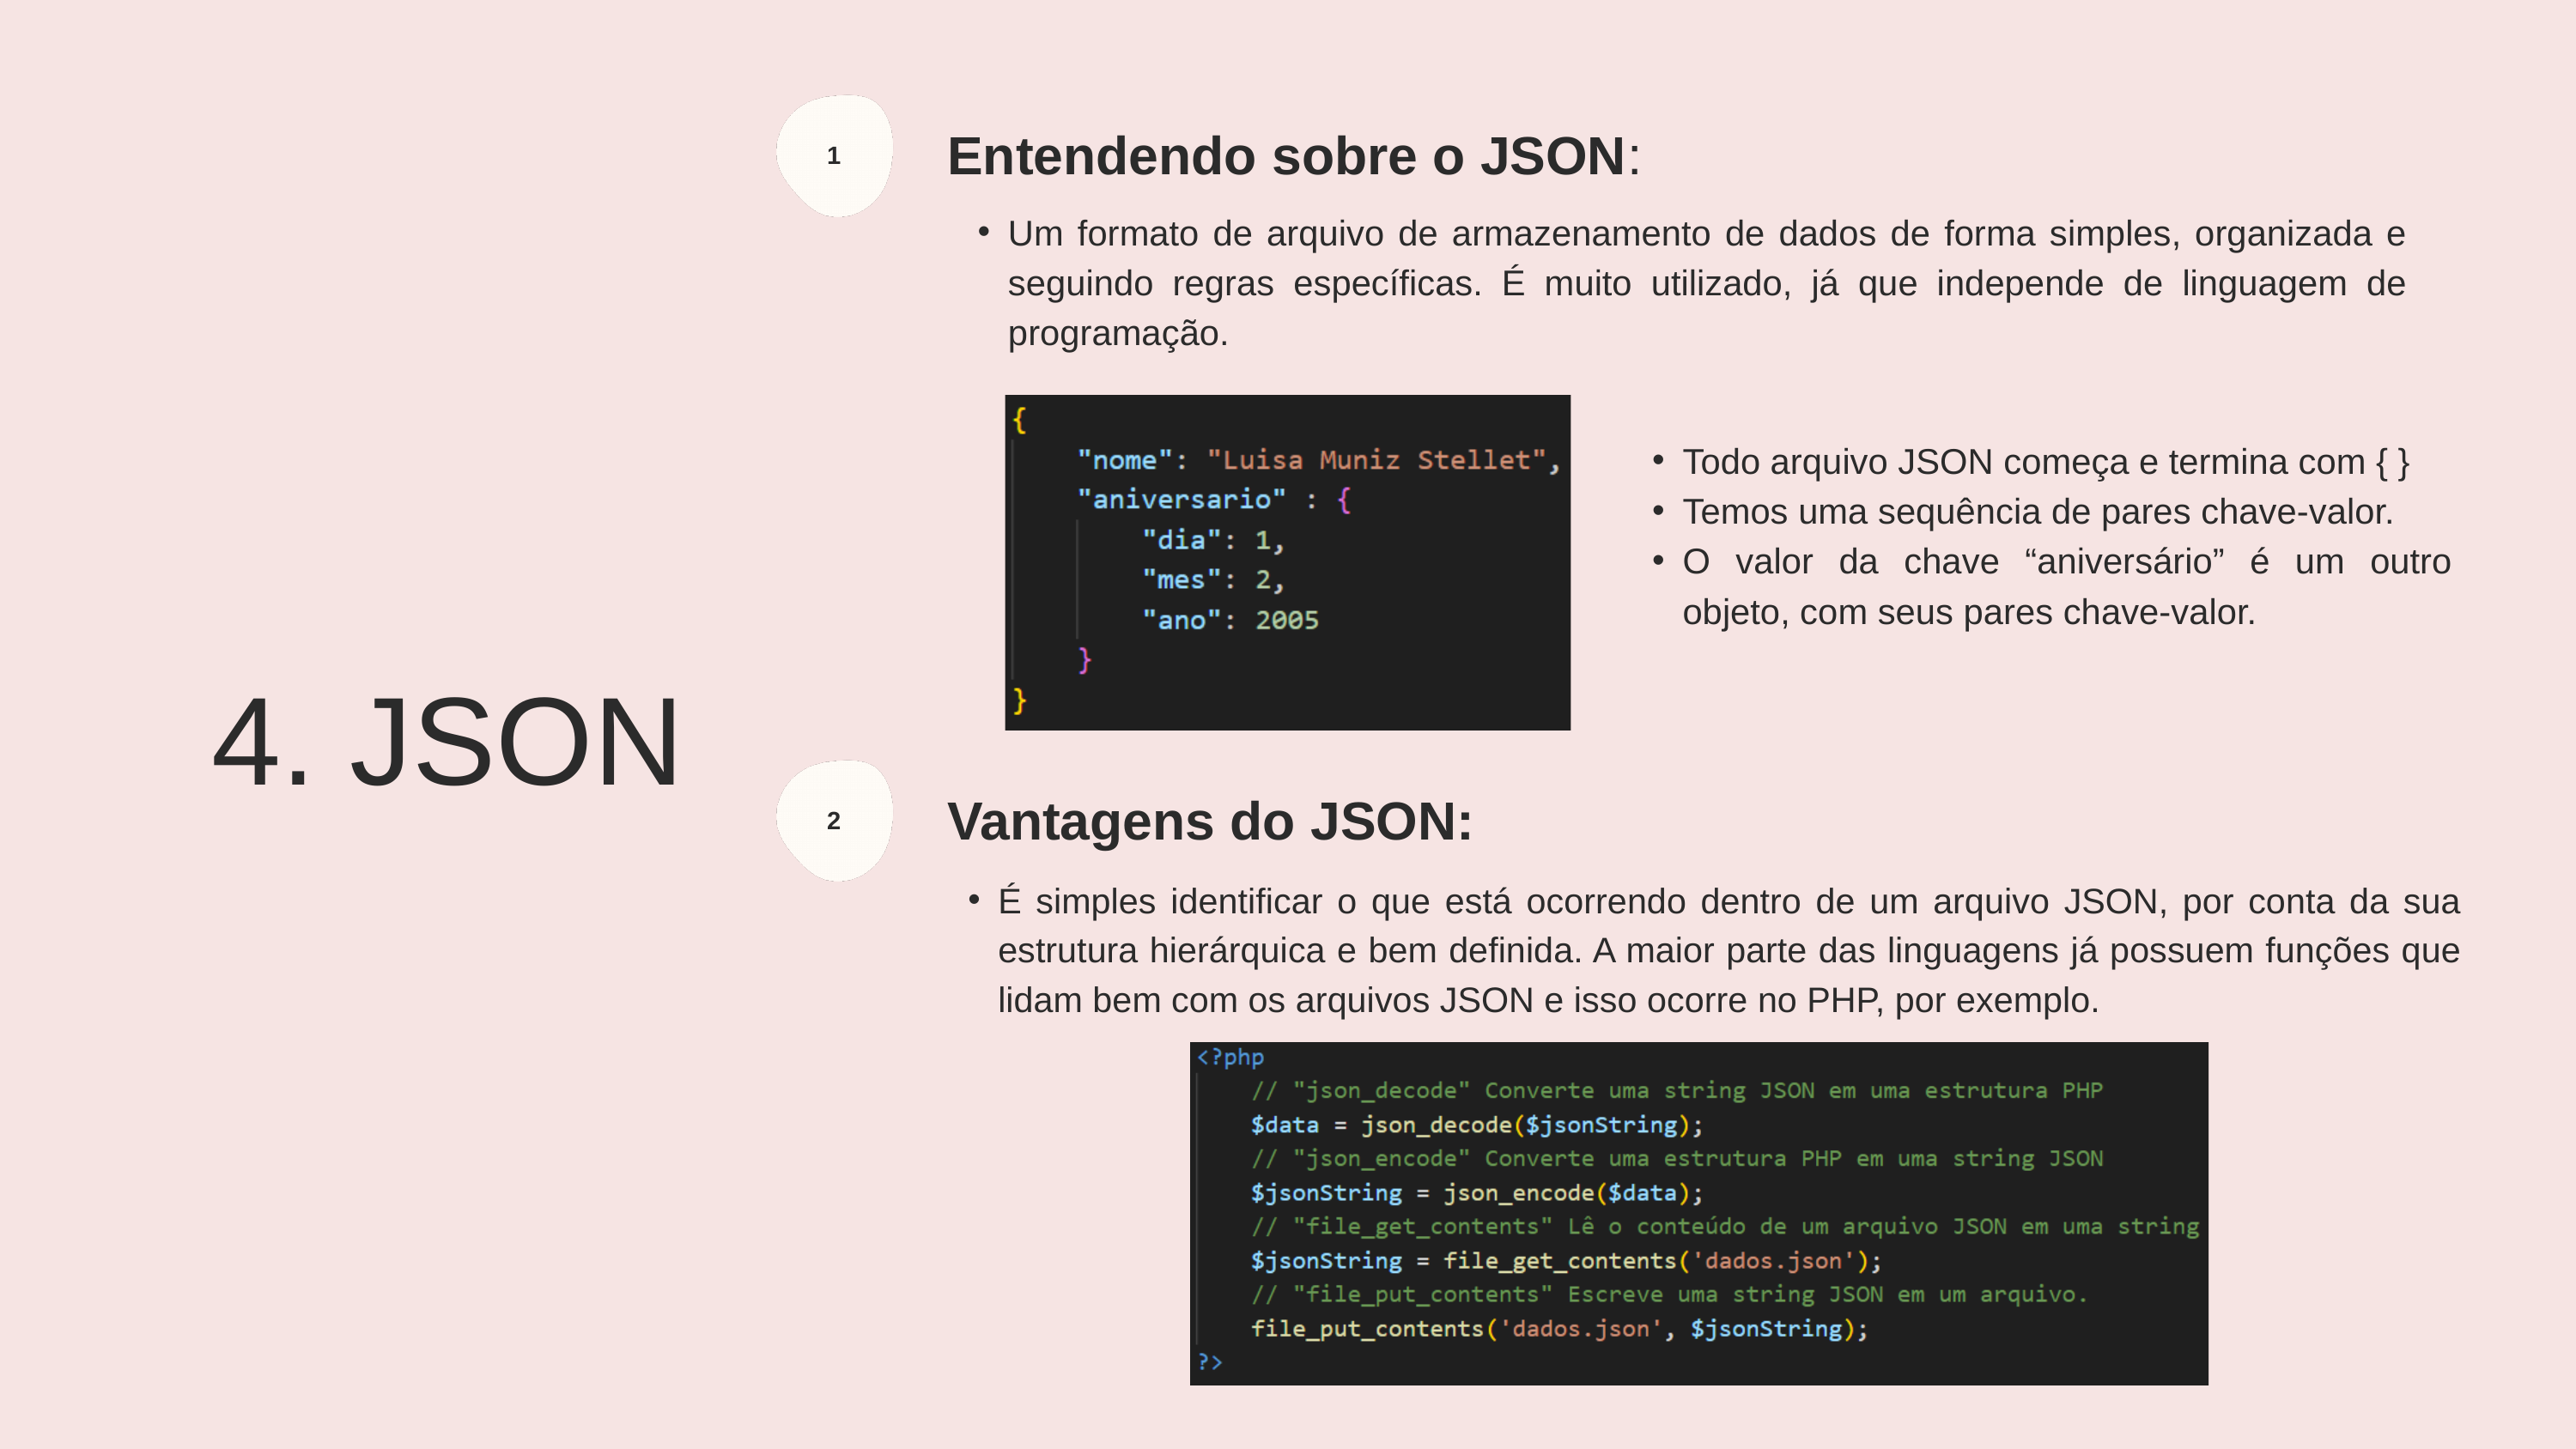

Entendendo sobre o JSON:
1
Um formato de arquivo de armazenamento de dados de forma simples, organizada e seguindo regras específicas. É muito utilizado, já que independe de linguagem de programação.

Todo arquivo JSON começa e termina com { }
Temos uma sequência de pares chave-valor.
O valor da chave “aniversário” é um outro objeto, com seus pares chave-valor.
4. JSON

Vantagens do JSON:
2
É simples identificar o que está ocorrendo dentro de um arquivo JSON, por conta da sua estrutura hierárquica e bem definida. A maior parte das linguagens já possuem funções que lidam bem com os arquivos JSON e isso ocorre no PHP, por exemplo.